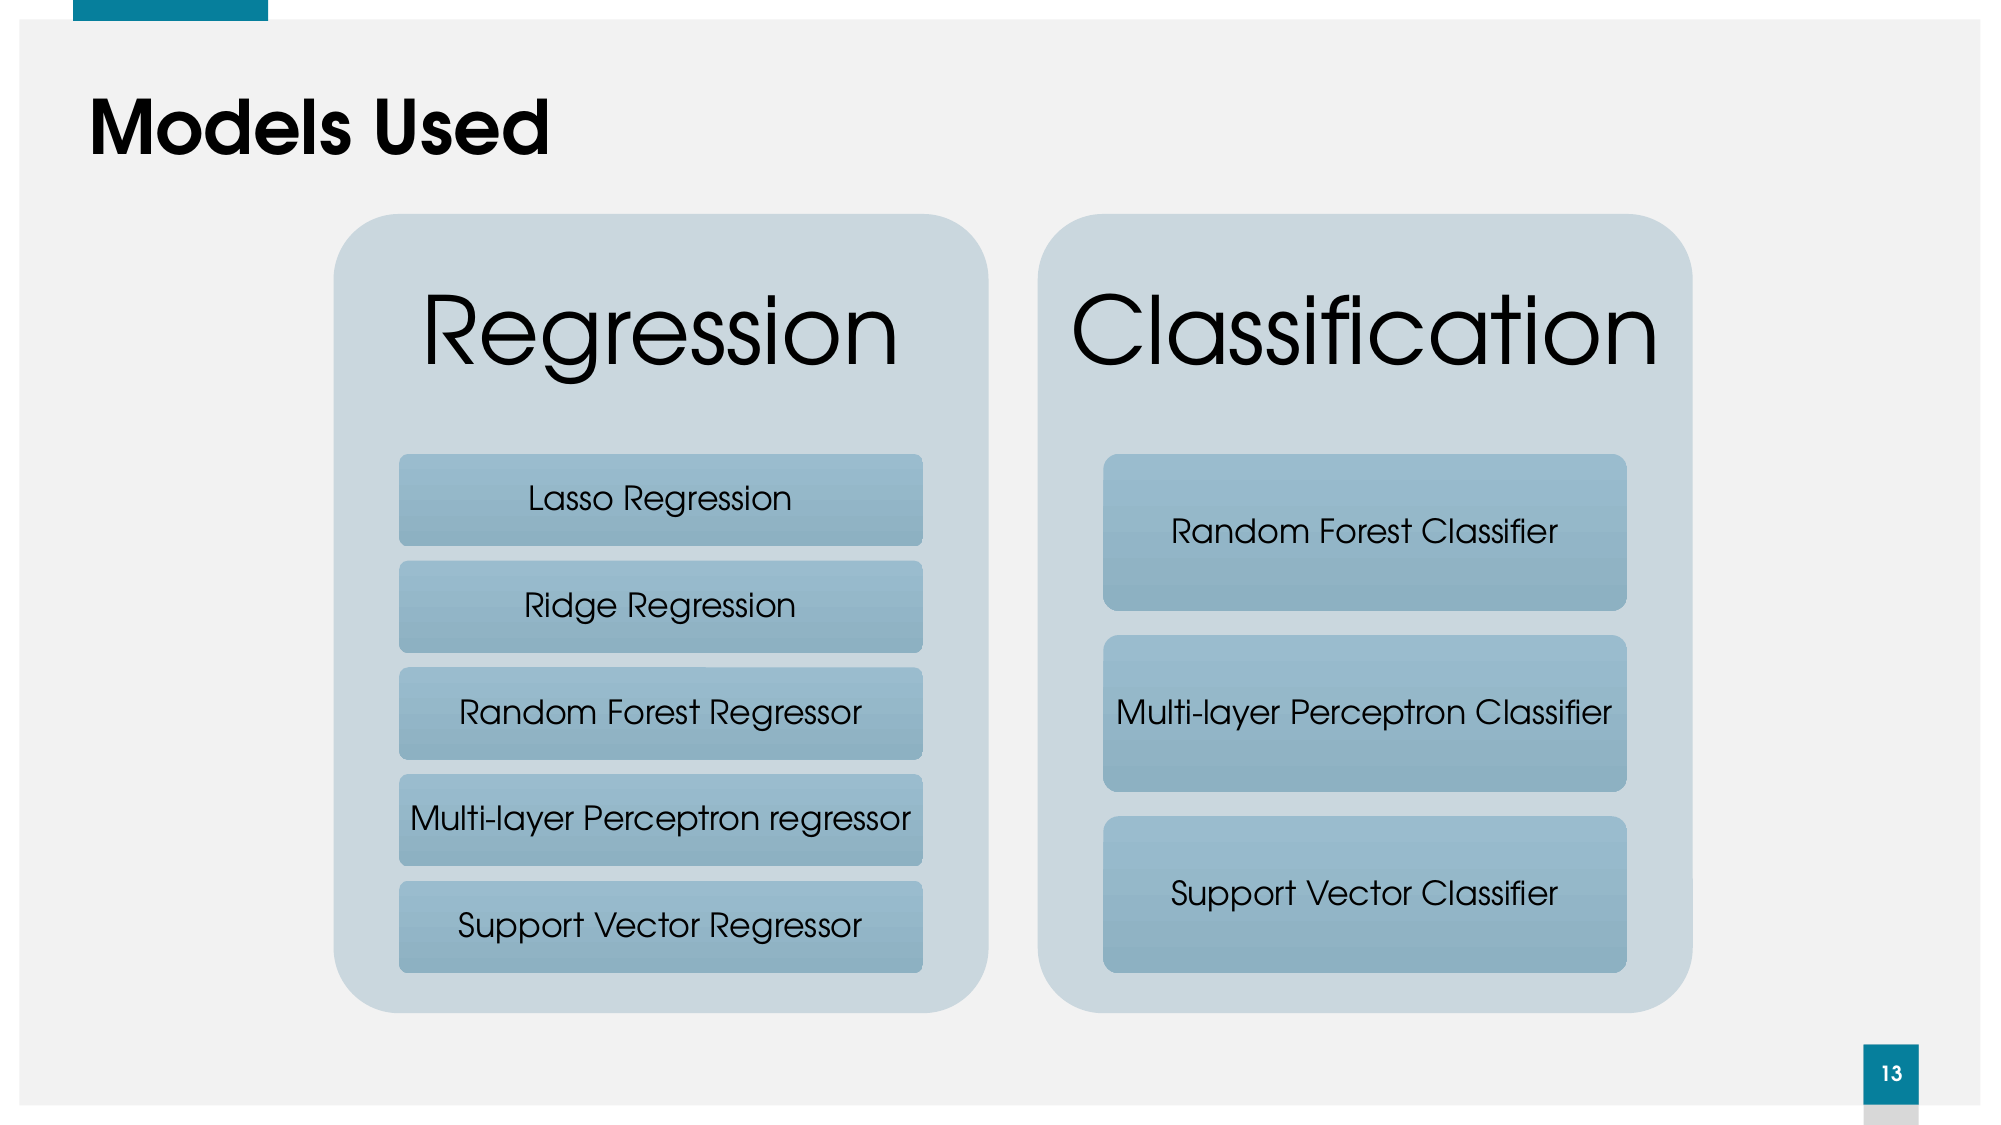

# Models Used

Regression

Classification

Lasso Regression
Random Forest Classifier

Ridge Regression

Multi-layer Perceptron Classifier

Random Forest Regressor

Multi-layer Perceptron regressor

Support Vector Classifier

Support Vector Regressor